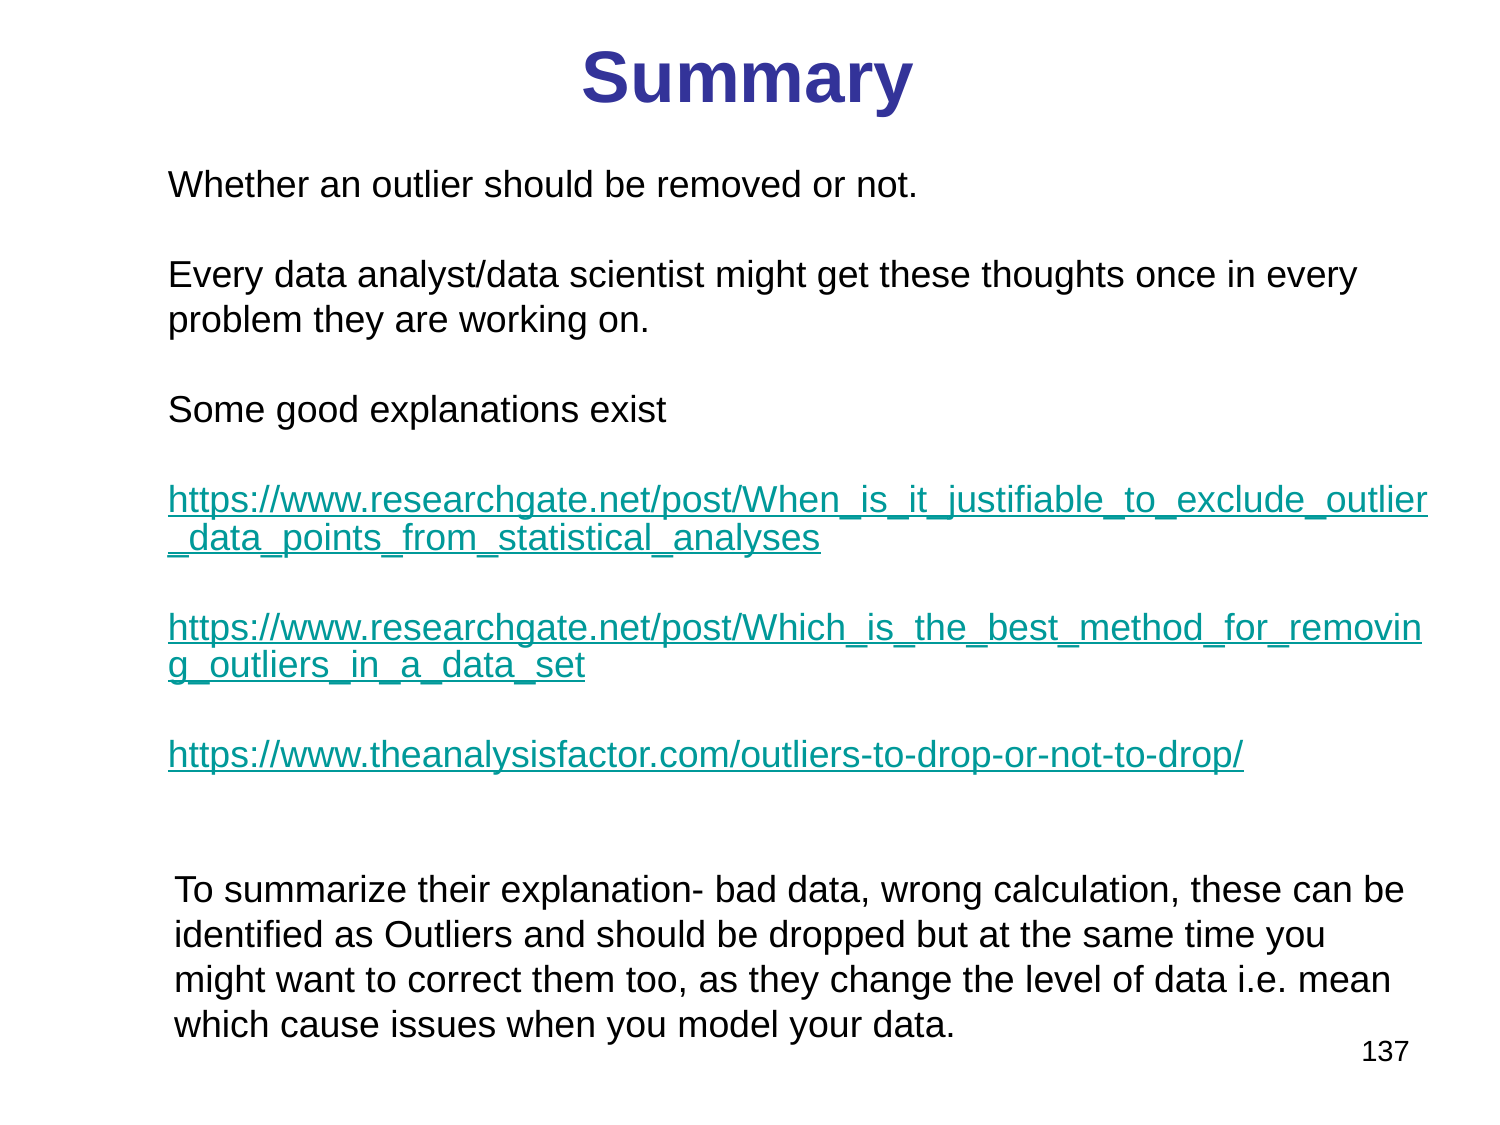

# Summary
Whether an outlier should be removed or not.

Every data analyst/data scientist might get these thoughts once in every problem they are working on.

Some good explanations exist

https://www.researchgate.net/post/When_is_it_justifiable_to_exclude_outlier_data_points_from_statistical_analyses

https://www.researchgate.net/post/Which_is_the_best_method_for_removing_outliers_in_a_data_set

https://www.theanalysisfactor.com/outliers-to-drop-or-not-to-drop/

To summarize their explanation- bad data, wrong calculation, these can be identified as Outliers and should be dropped but at the same time you might want to correct them too, as they change the level of data i.e. mean which cause issues when you model your data.
137